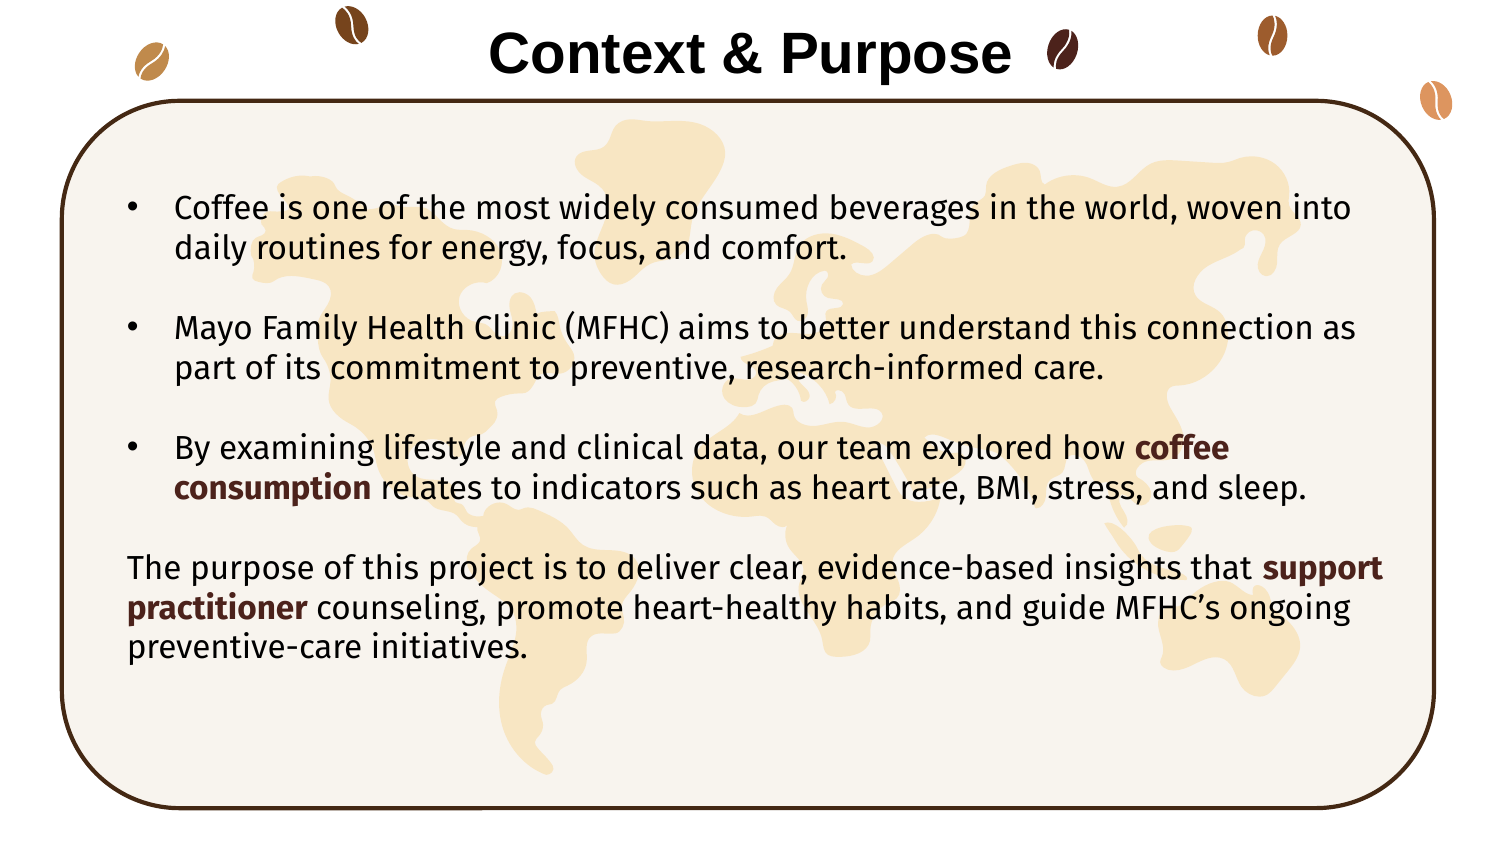

Context & Purpose

Coffee is one of the most widely consumed beverages in the world, woven into daily routines for energy, focus, and comfort.

Mayo Family Health Clinic (MFHC) aims to better understand this connection as part of its commitment to preventive, research-informed care.

By examining lifestyle and clinical data, our team explored how coffee consumption relates to indicators such as heart rate, BMI, stress, and sleep.

The purpose of this project is to deliver clear, evidence-based insights that support practitioner counseling, promote heart-healthy habits, and guide MFHC’s ongoing preventive-care initiatives.